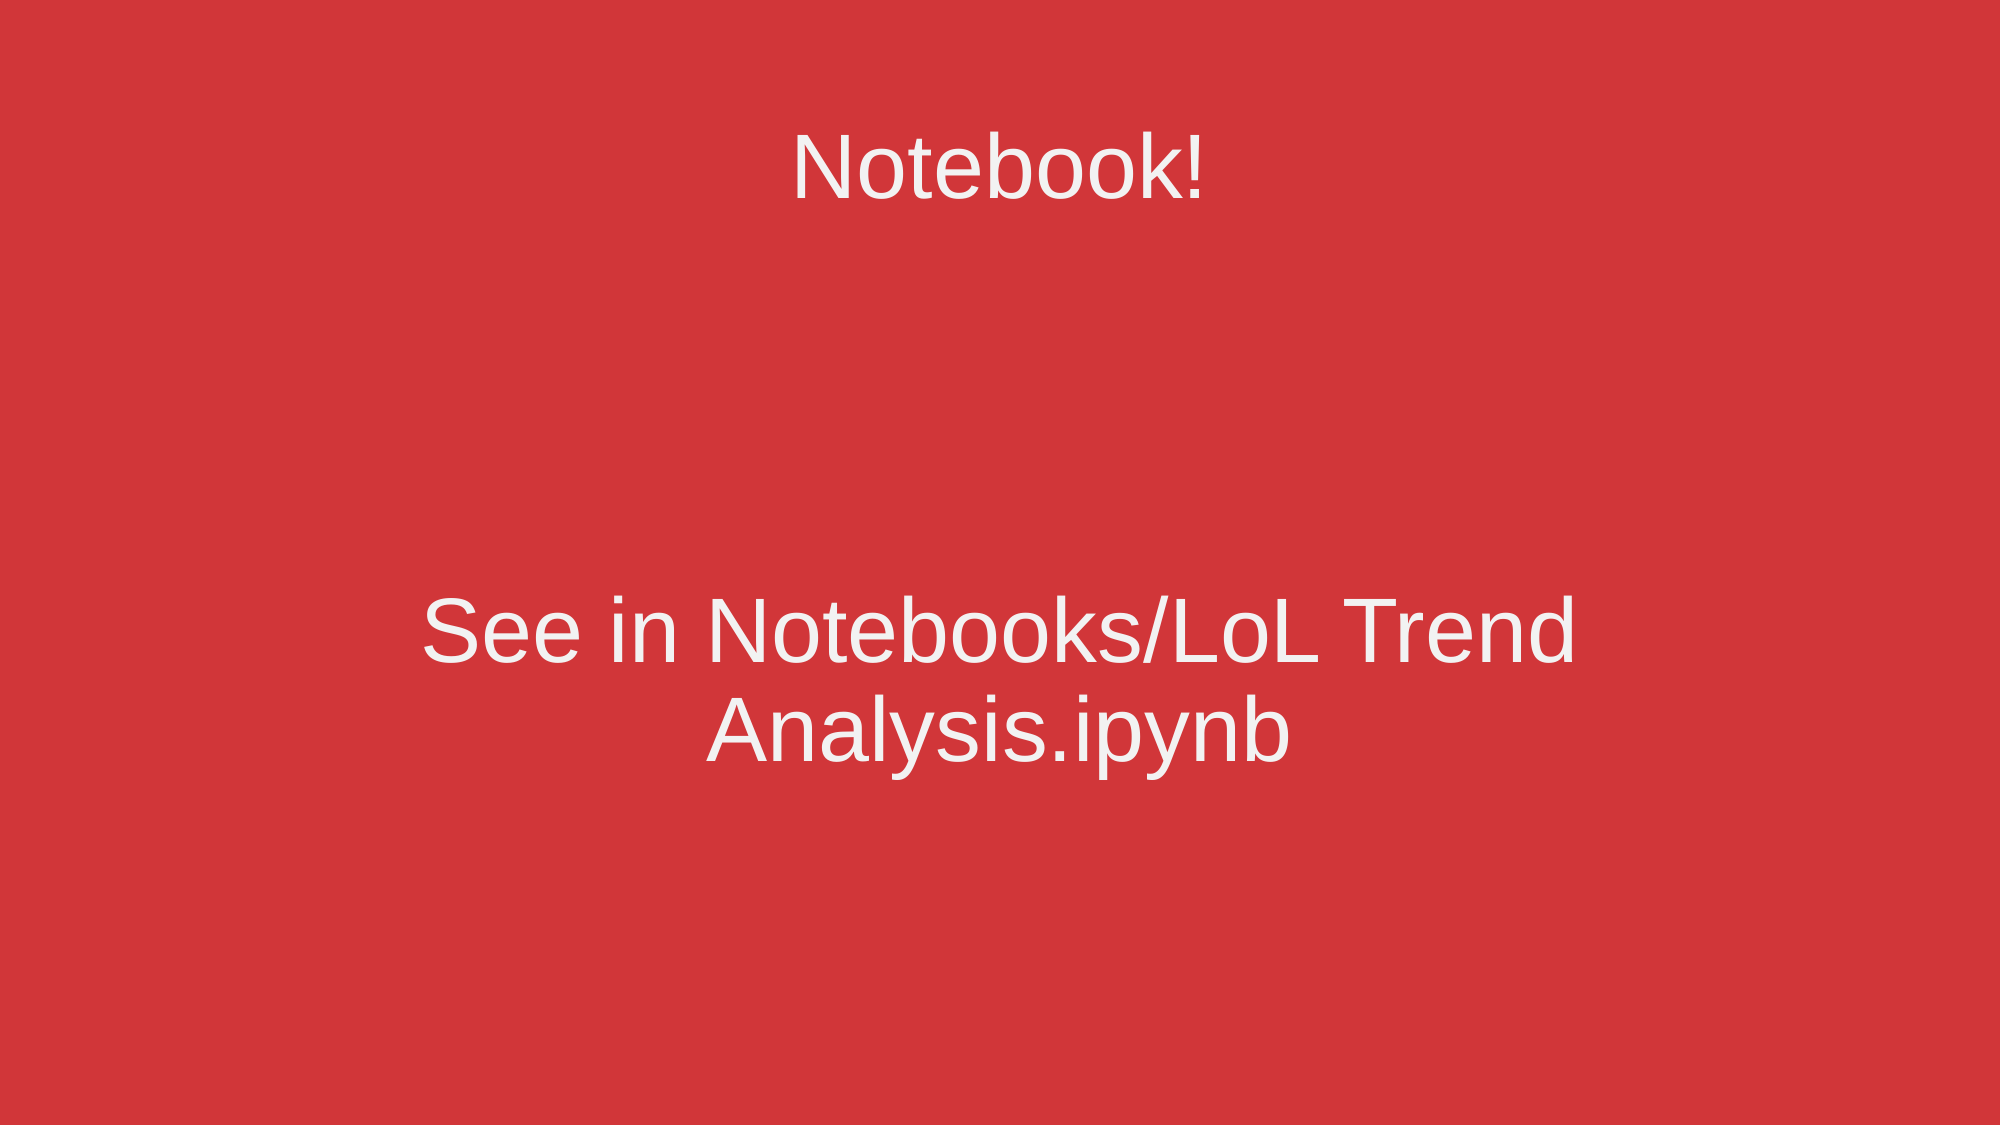

# Notebook!
See in Notebooks/LoL Trend Analysis.ipynb